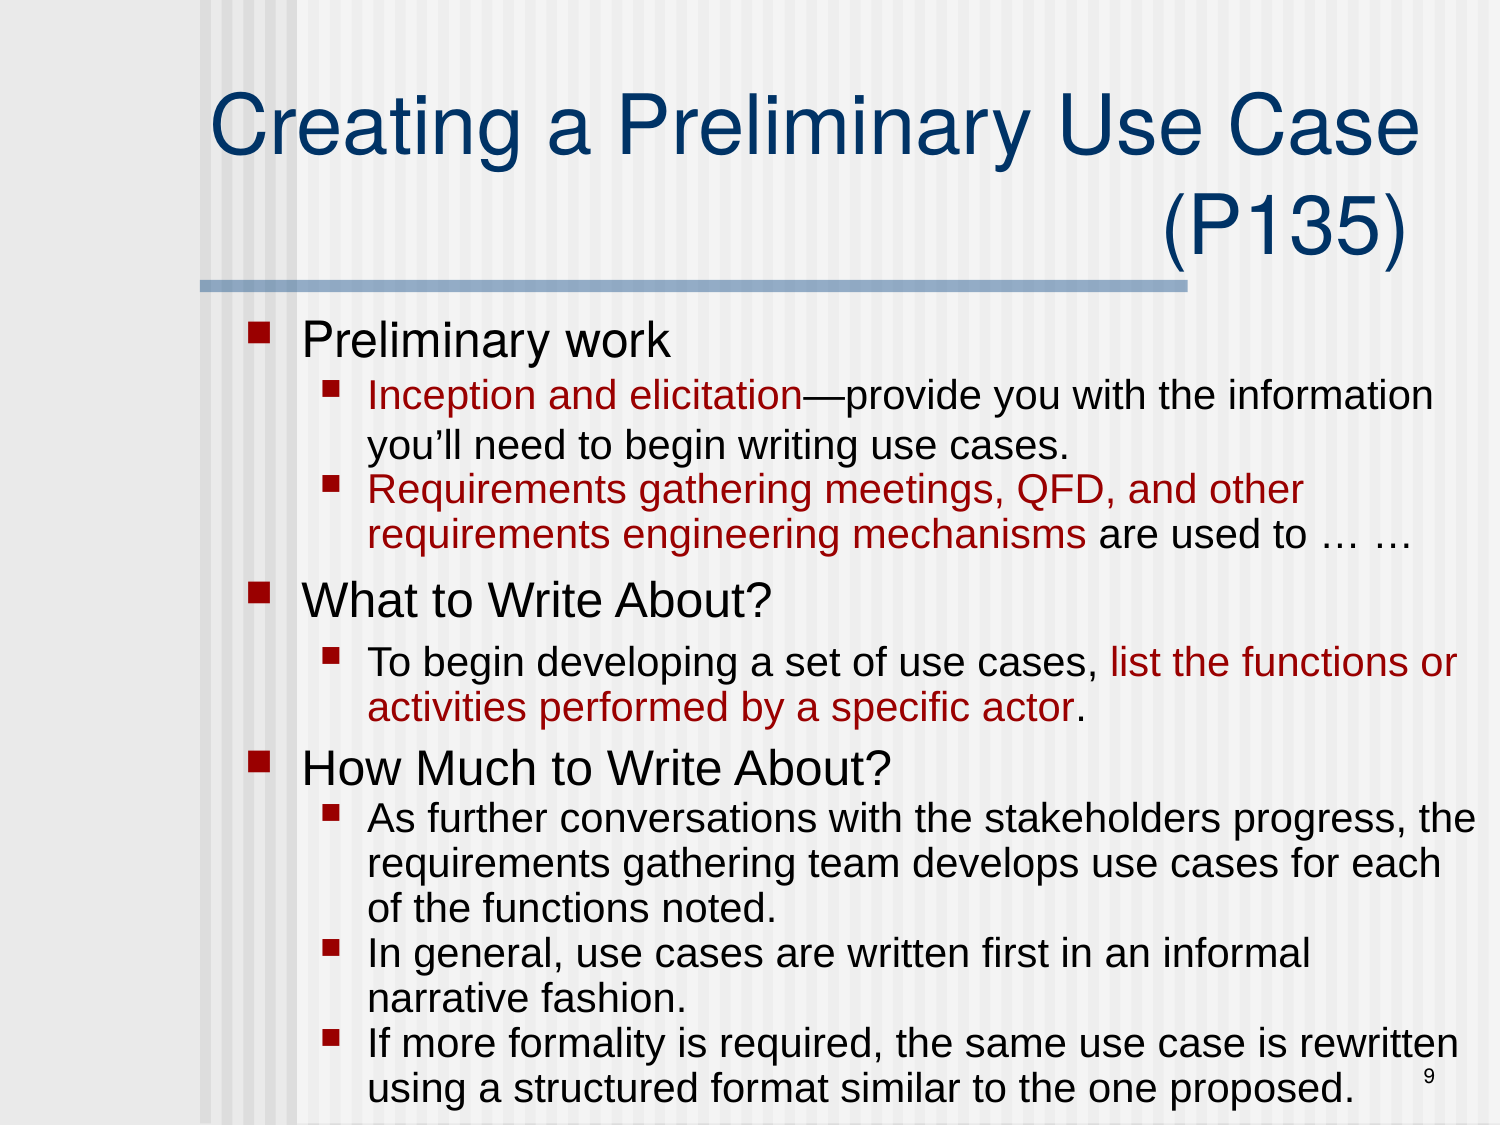

Creating a Preliminary Use Case
                                         (P135)
Preliminary work
Inception and elicitation—provide you with the information you’ll need to begin writing use cases.
Requirements gathering meetings, QFD, and other requirements engineering mechanisms are used to … …
What to Write About?
To begin developing a set of use cases, list the functions or activities performed by a specific actor.
How Much to Write About?
As further conversations with the stakeholders progress, the requirements gathering team develops use cases for each of the functions noted.
In general, use cases are written first in an informal narrative fashion.
If more formality is required, the same use case is rewritten using a structured format similar to the one proposed.
9